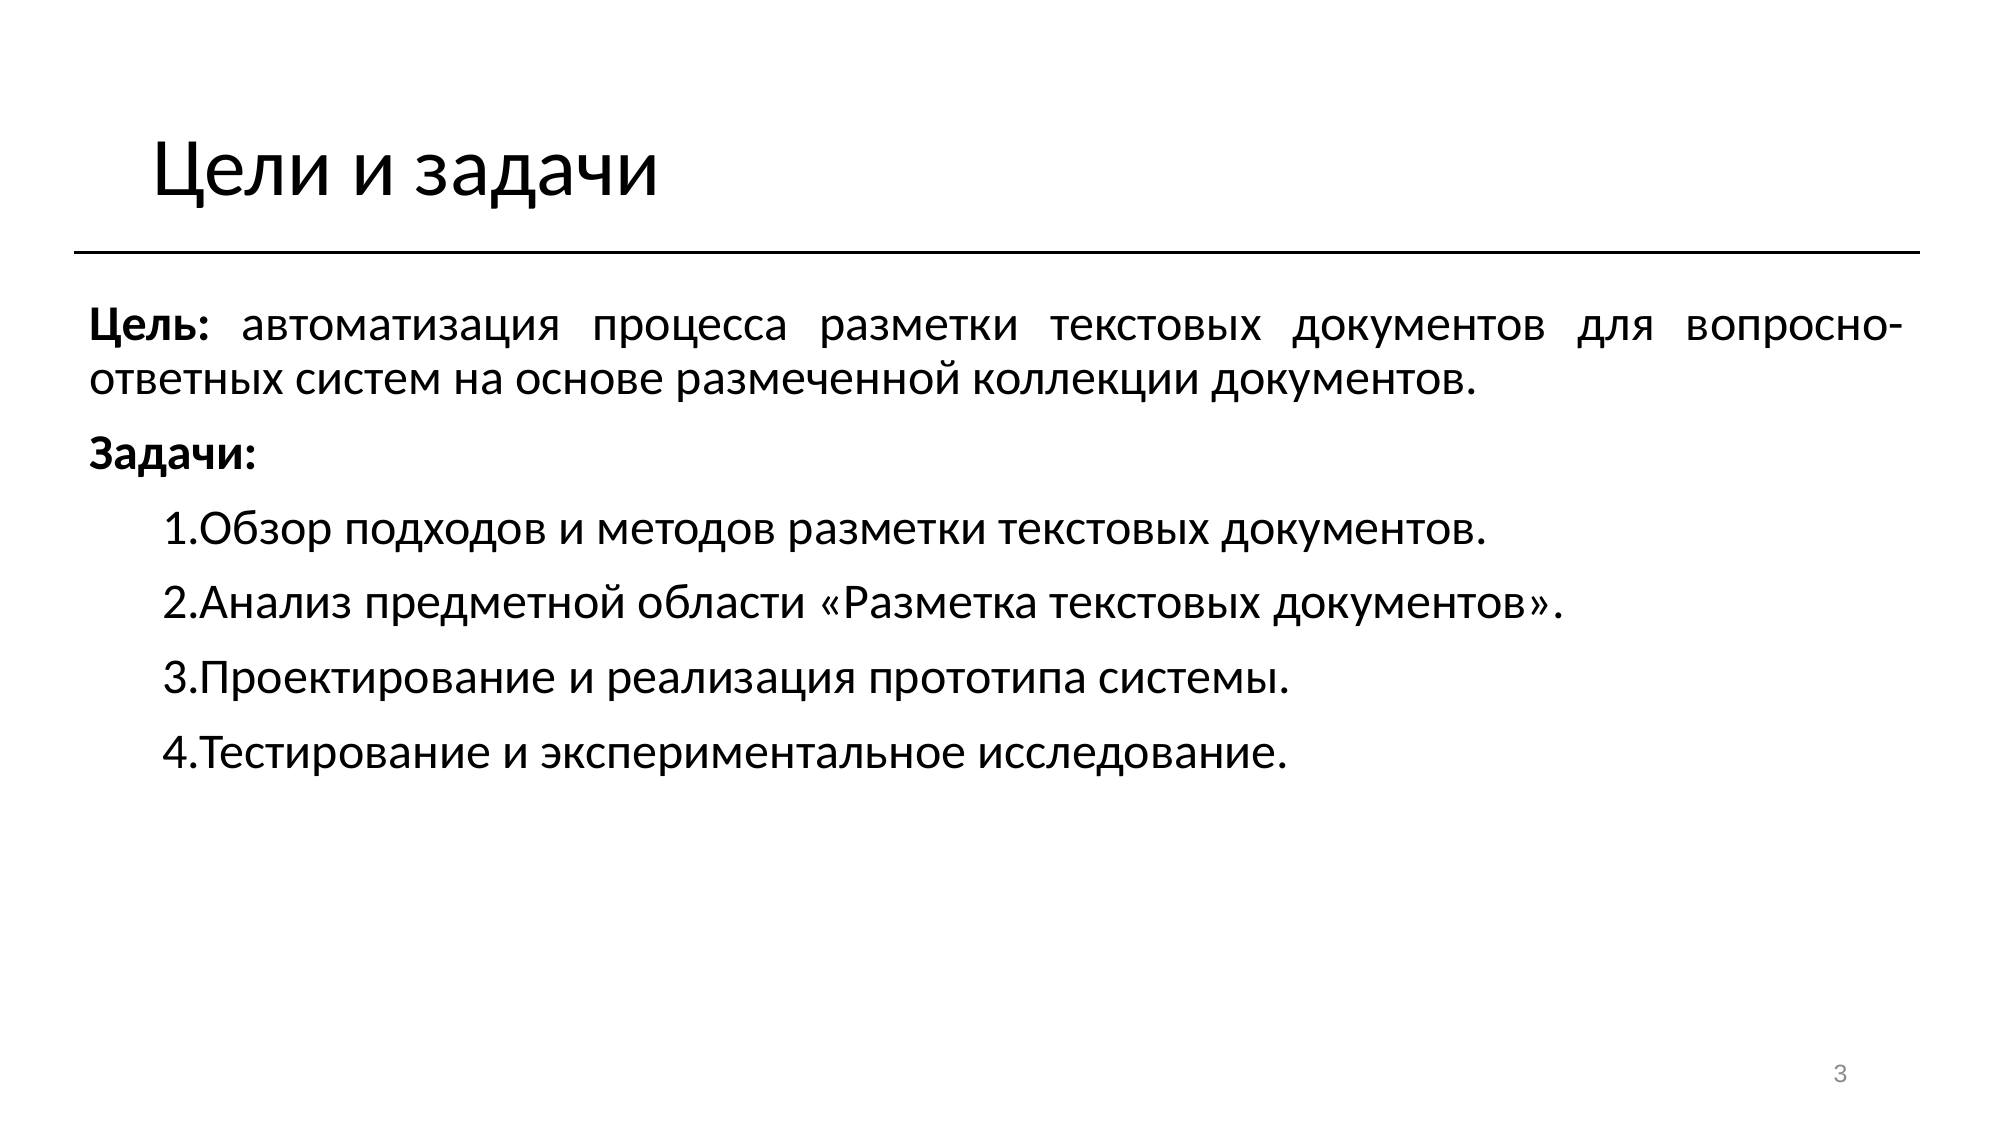

# Цели и задачи
Цель: автоматизация процесса разметки текстовых документов для вопросно-ответных систем на основе размеченной коллекции документов.
Задачи:
Обзор подходов и методов разметки текстовых документов.
Анализ предметной области «Разметка текстовых документов».
Проектирование и реализация прототипа системы.
Тестирование и экспериментальное исследование.

3